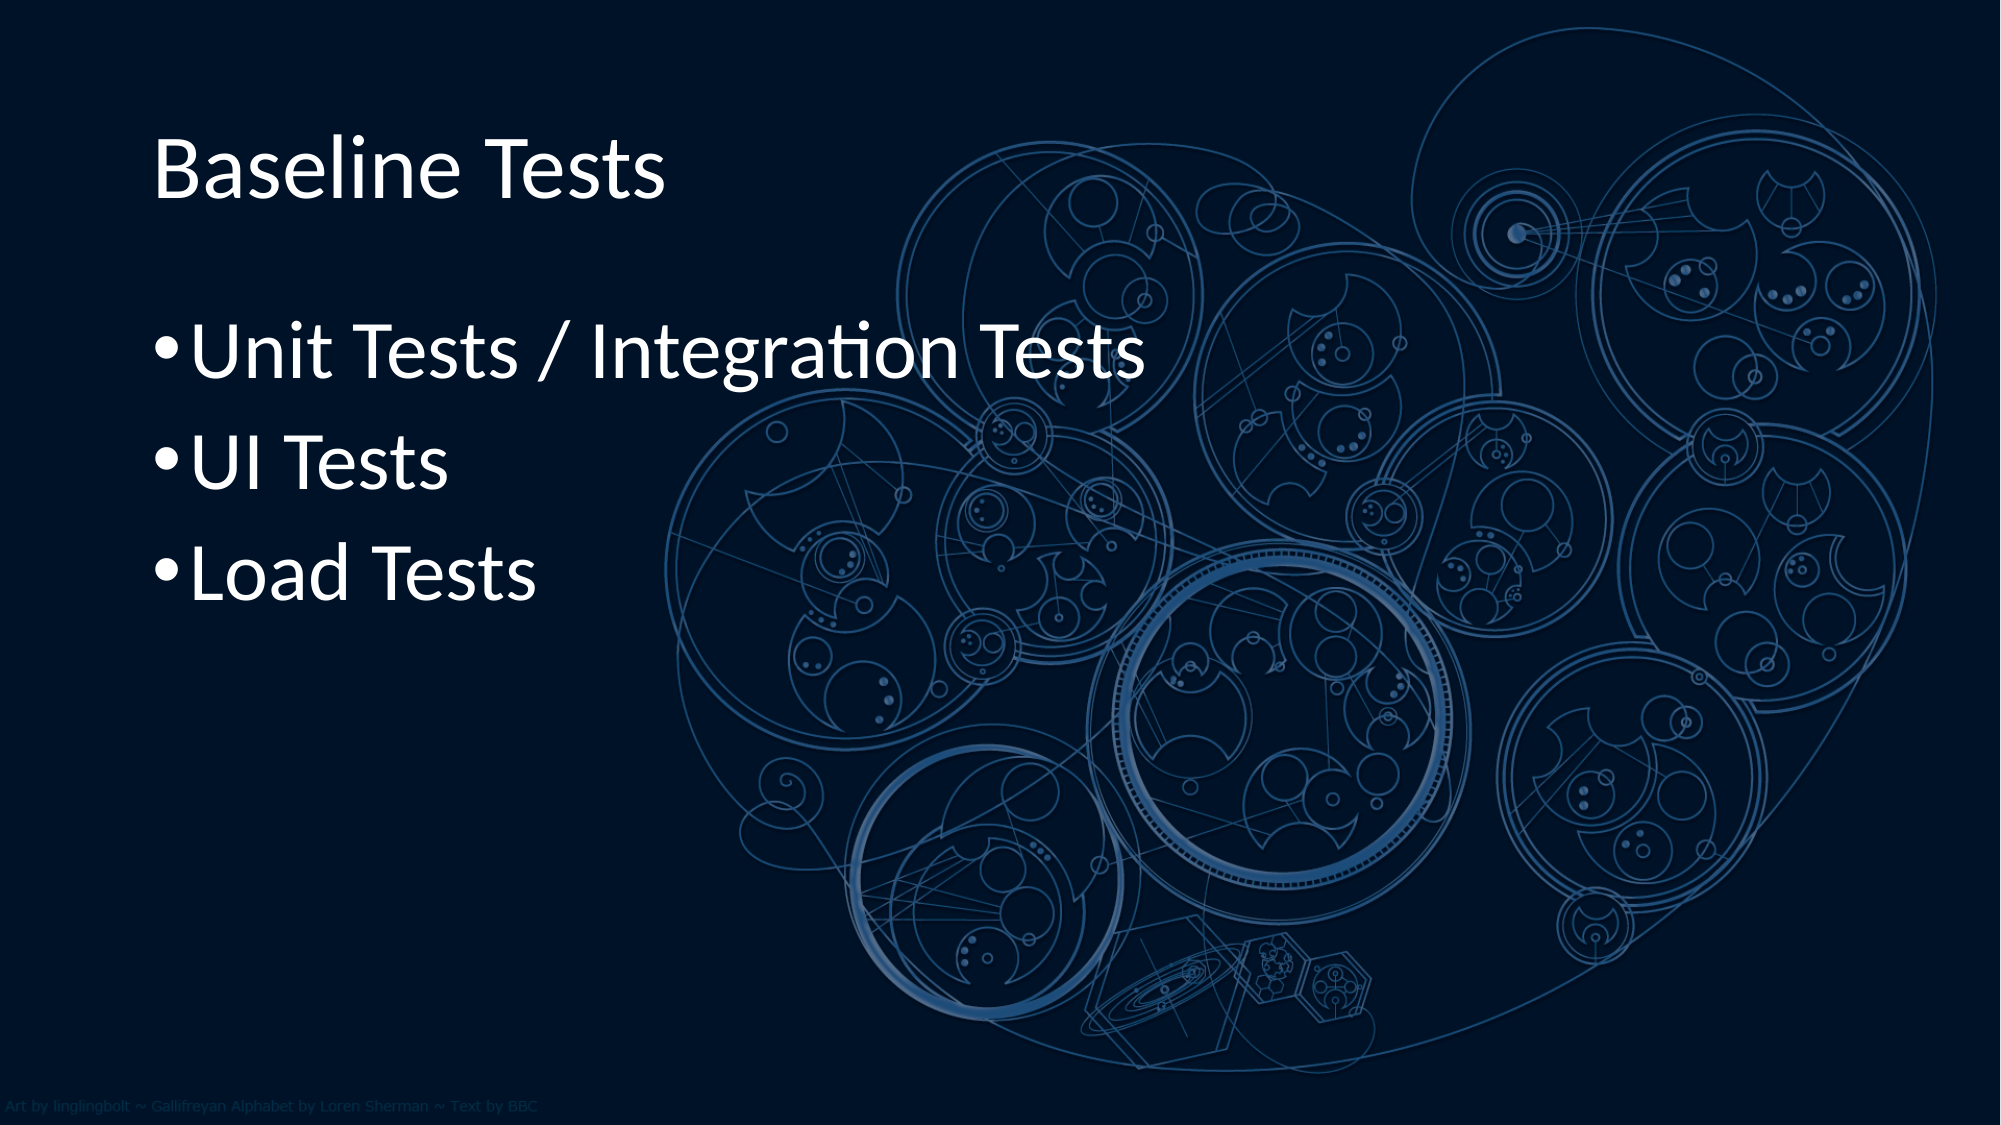

# Baseline Tests
Unit Tests / Integration Tests
UI Tests
Load Tests